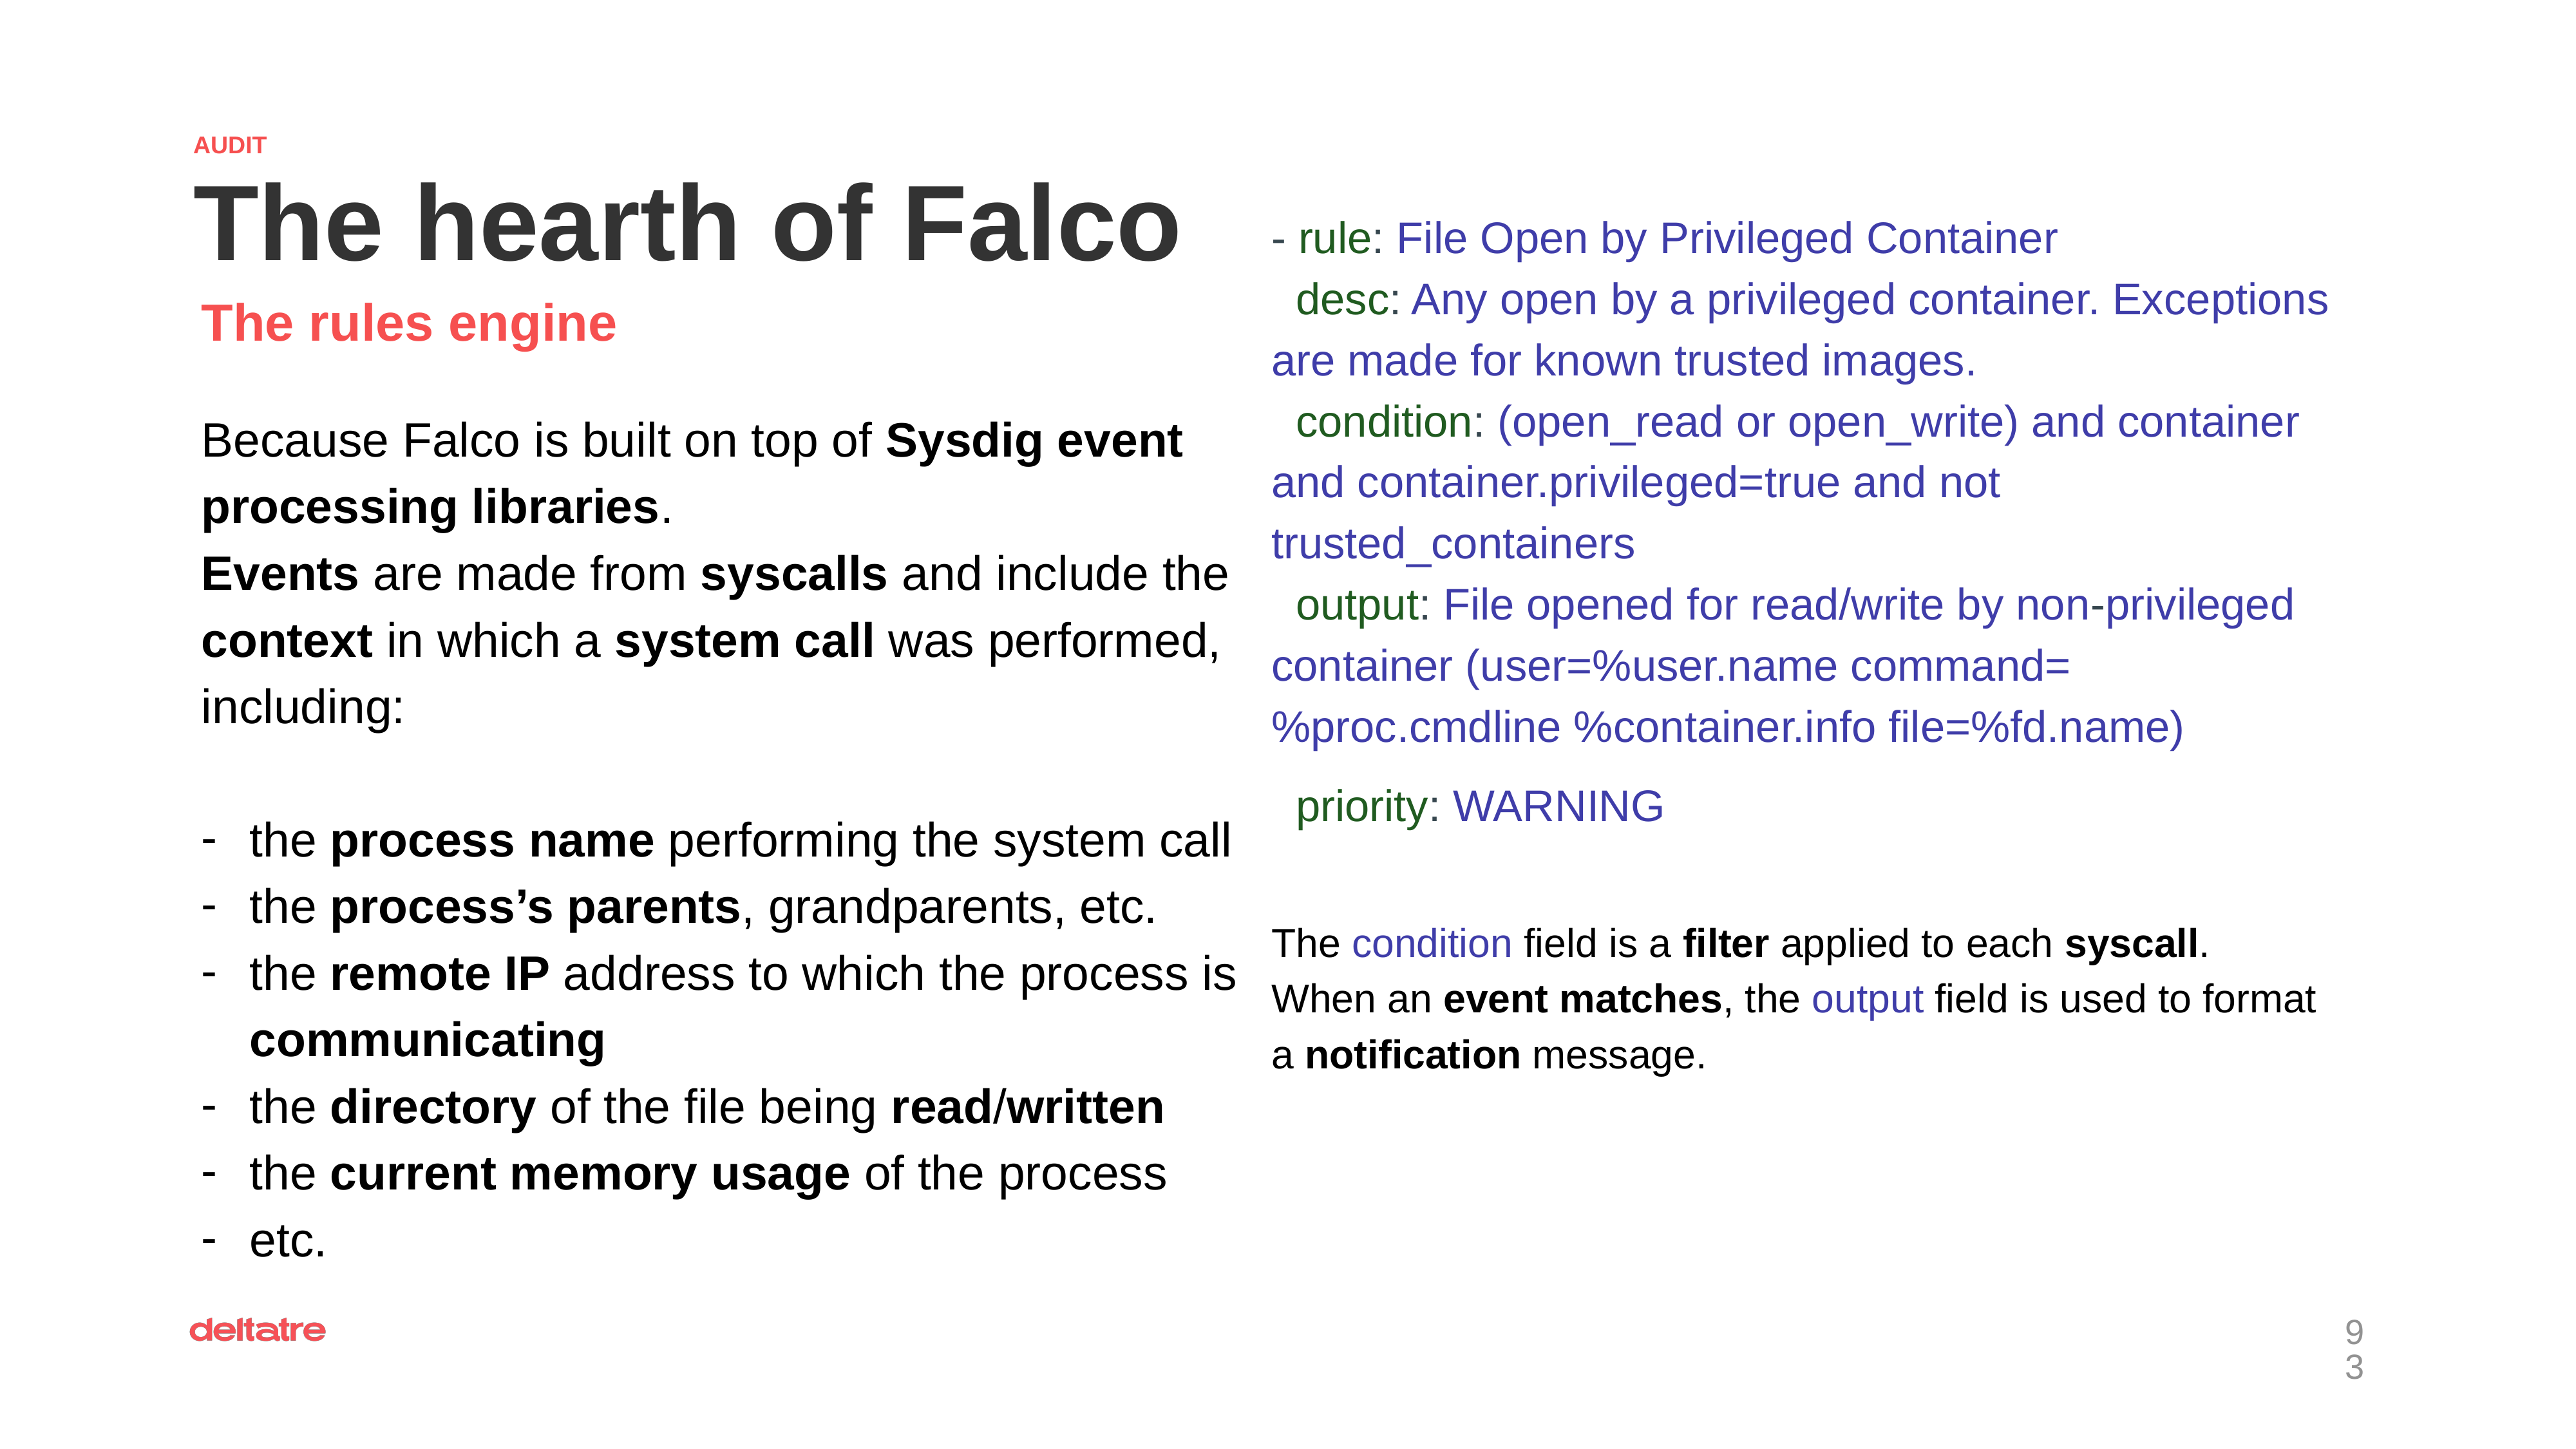

AUDIT
The hearth of Falco
- rule: File Open by Privileged Container
  desc: Any open by a privileged container. Exceptions are made for known trusted images.
  condition: (open_read or open_write) and container and container.privileged=true and not trusted_containers
  output: File opened for read/write by non-privileged container (user=%user.name command=%proc.cmdline %container.info file=%fd.name)
  priority: WARNING

The condition field is a filter applied to each syscall.
When an event matches, the output field is used to format a notification message.
The rules engine
Because Falco is built on top of Sysdig event processing libraries.
Events are made from syscalls and include the context in which a system call was performed, including:

the process name performing the system call
the process’s parents, grandparents, etc.
the remote IP address to which the process is communicating
the directory of the file being read/written
the current memory usage of the process
etc.
93